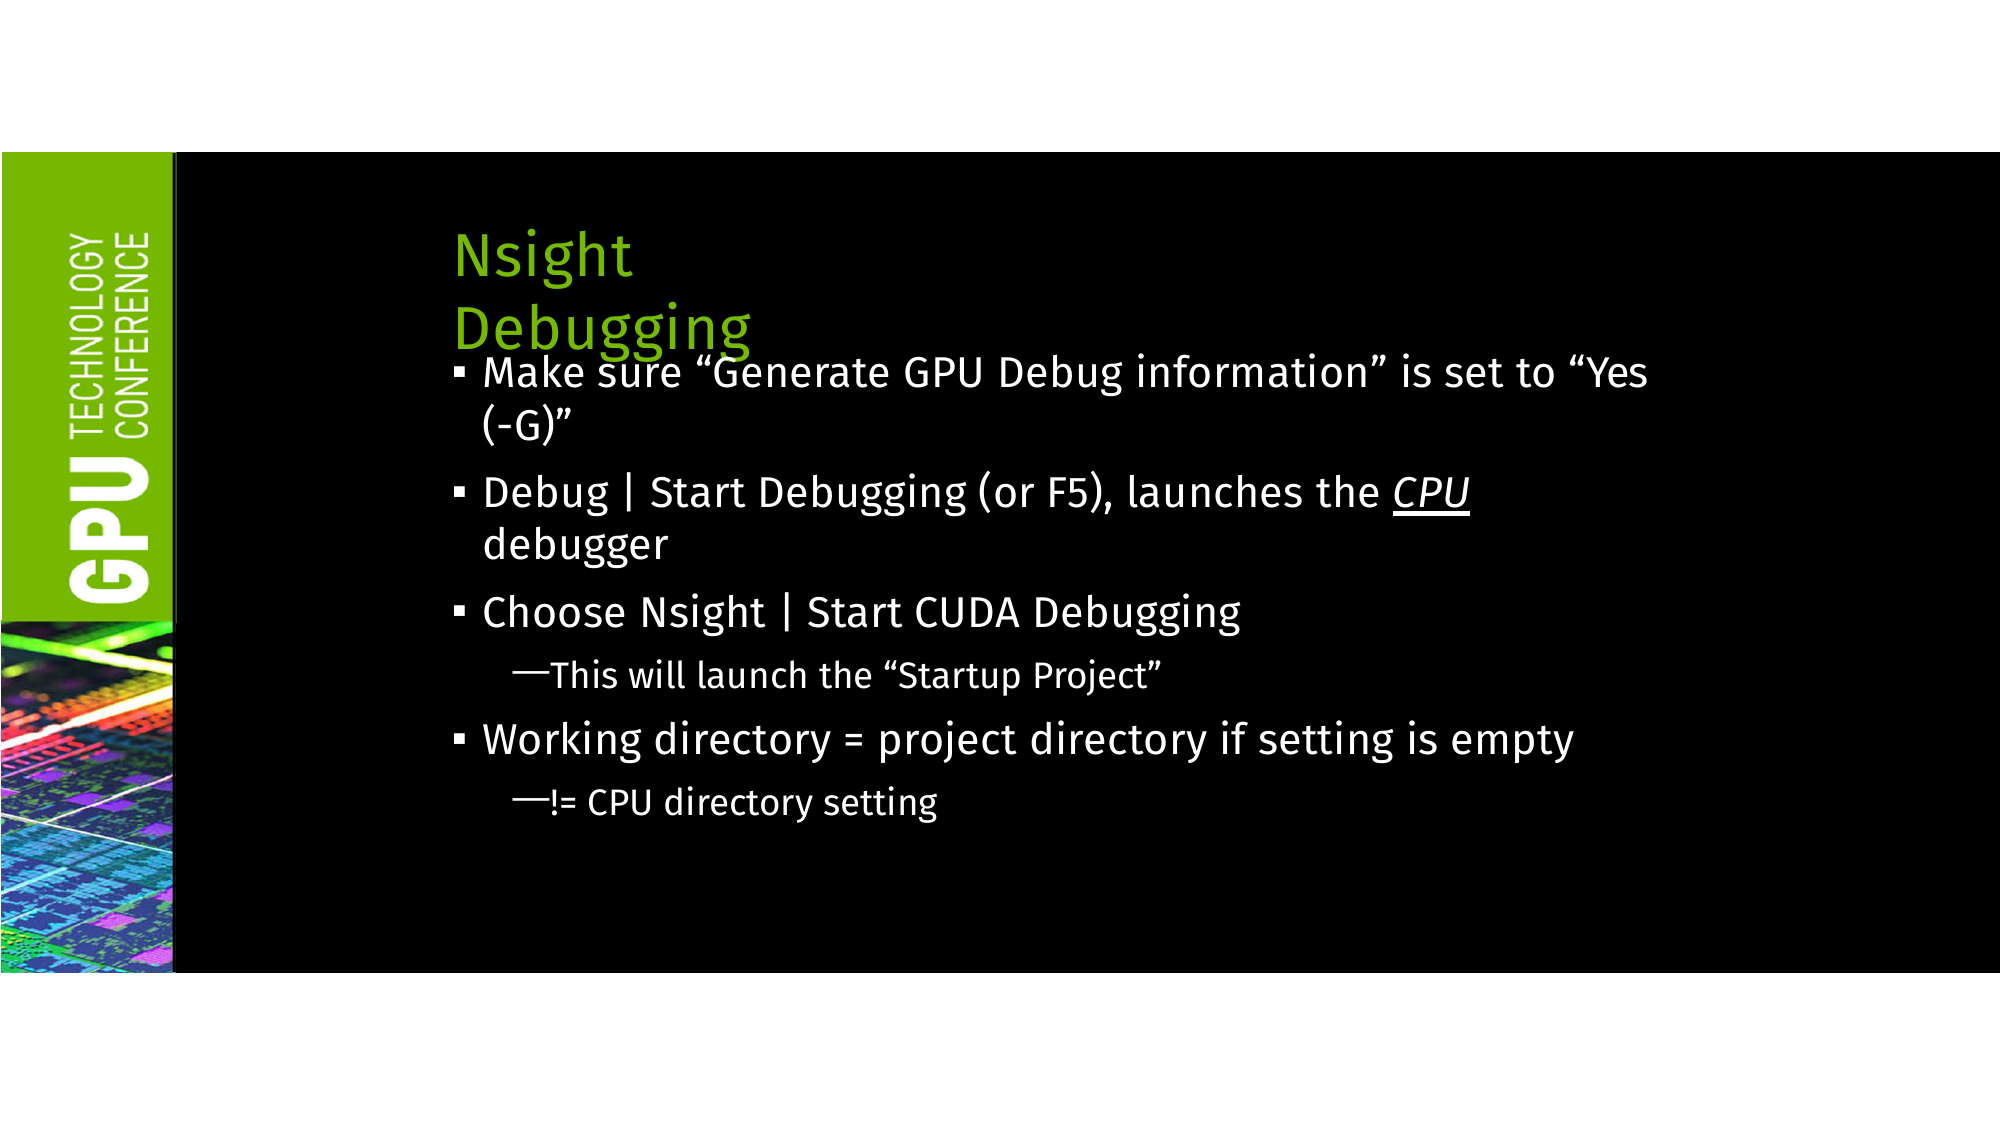

# Nsight Debugging
Make sure “Generate GPU Debug information” is set to “Yes  (-G)”
Debug | Start Debugging (or F5), launches the CPU debugger
Choose Nsight | Start CUDA Debugging
This will launch the “Startup Project”
Working directory = project directory if setting is empty
!= CPU directory setting